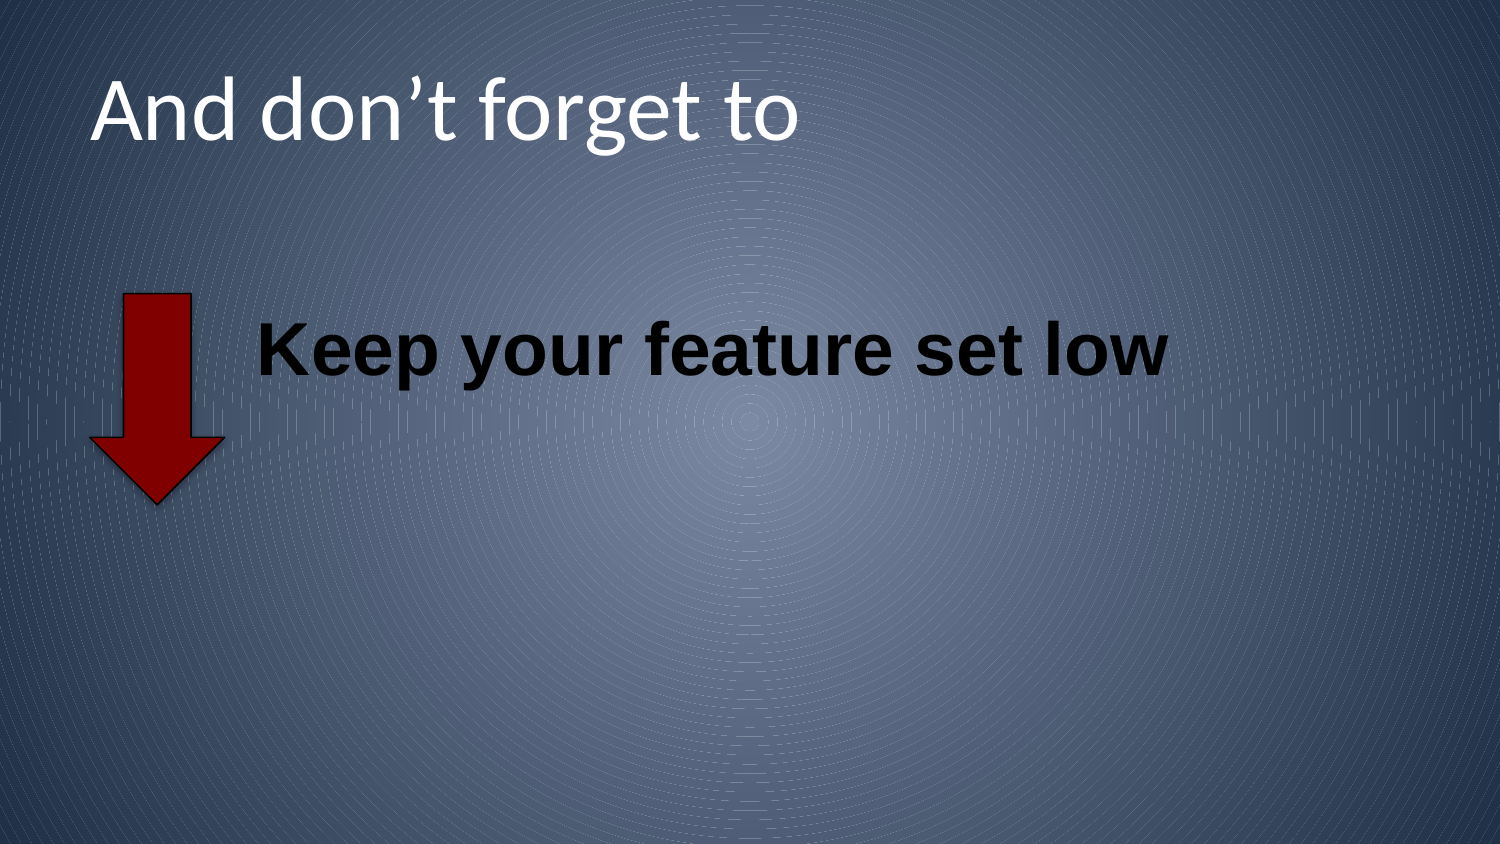

# And don’t forget to

Keep your feature set low